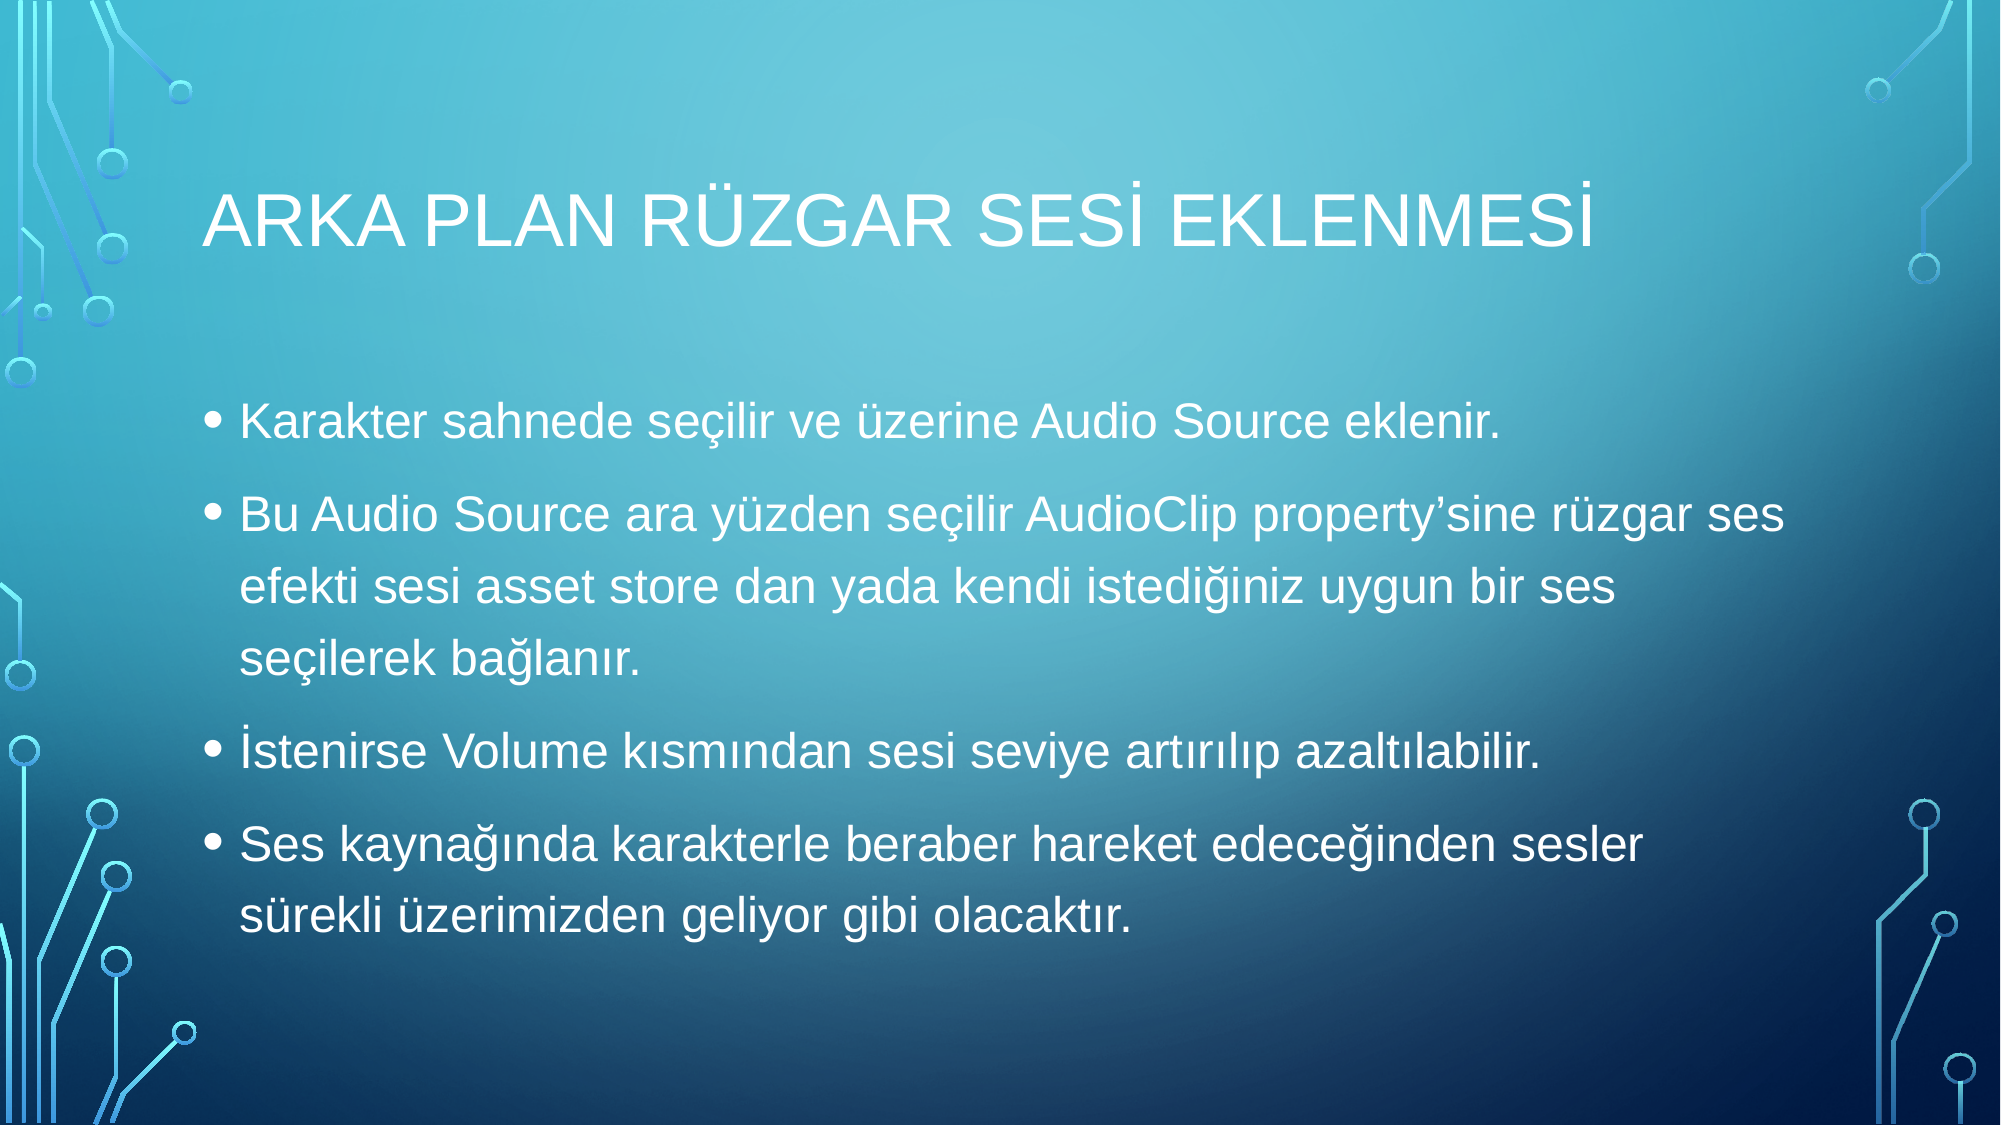

# Arka plan rüzgar sesi eklenmesi
Karakter sahnede seçilir ve üzerine Audio Source eklenir.
Bu Audio Source ara yüzden seçilir AudioClip property’sine rüzgar ses efekti sesi asset store dan yada kendi istediğiniz uygun bir ses seçilerek bağlanır.
İstenirse Volume kısmından sesi seviye artırılıp azaltılabilir.
Ses kaynağında karakterle beraber hareket edeceğinden sesler sürekli üzerimizden geliyor gibi olacaktır.